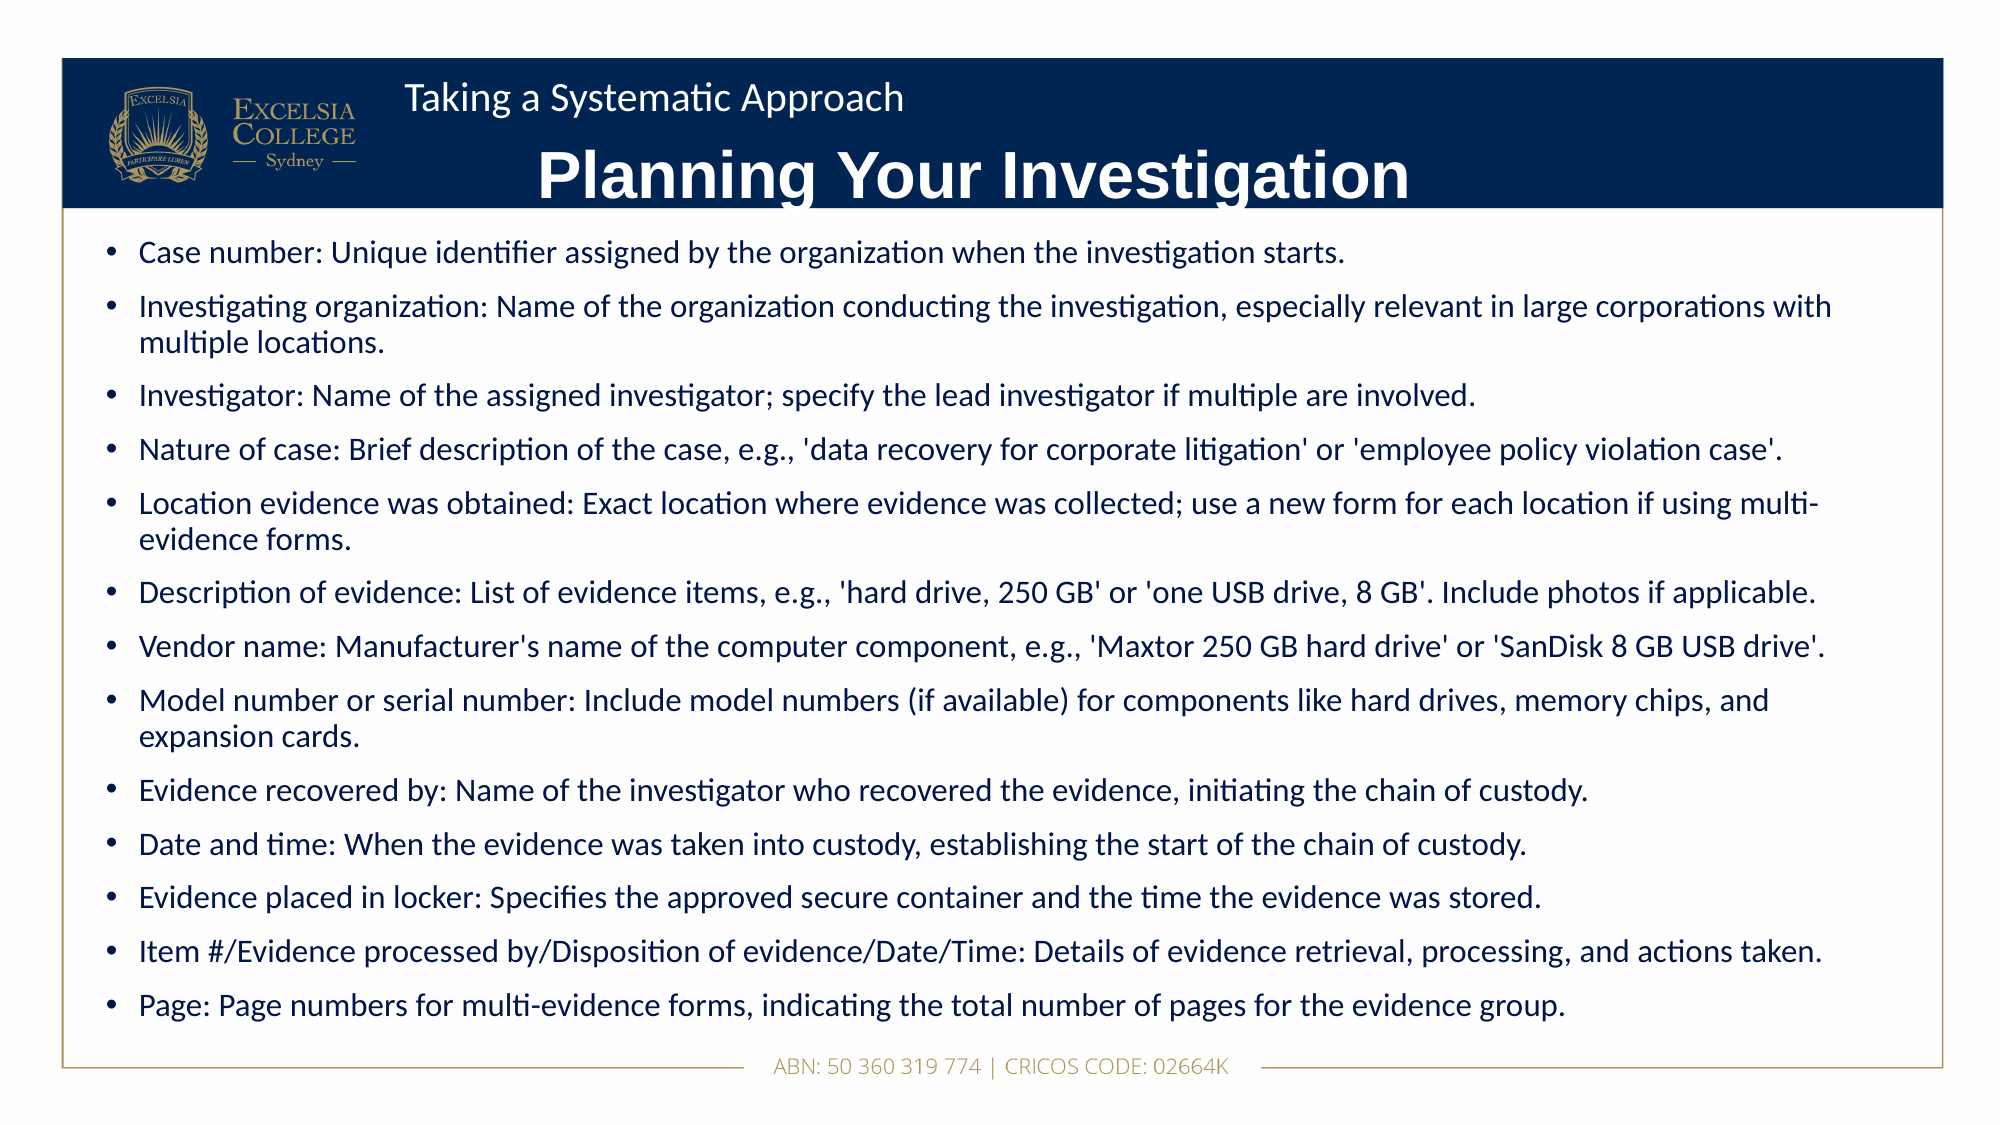

# Taking a Systematic Approach
Planning Your Investigation
Case number: Unique identifier assigned by the organization when the investigation starts.
Investigating organization: Name of the organization conducting the investigation, especially relevant in large corporations with multiple locations.
Investigator: Name of the assigned investigator; specify the lead investigator if multiple are involved.
Nature of case: Brief description of the case, e.g., 'data recovery for corporate litigation' or 'employee policy violation case'.
Location evidence was obtained: Exact location where evidence was collected; use a new form for each location if using multi-evidence forms.
Description of evidence: List of evidence items, e.g., 'hard drive, 250 GB' or 'one USB drive, 8 GB'. Include photos if applicable.
Vendor name: Manufacturer's name of the computer component, e.g., 'Maxtor 250 GB hard drive' or 'SanDisk 8 GB USB drive'.
Model number or serial number: Include model numbers (if available) for components like hard drives, memory chips, and expansion cards.
Evidence recovered by: Name of the investigator who recovered the evidence, initiating the chain of custody.
Date and time: When the evidence was taken into custody, establishing the start of the chain of custody.
Evidence placed in locker: Specifies the approved secure container and the time the evidence was stored.
Item #/Evidence processed by/Disposition of evidence/Date/Time: Details of evidence retrieval, processing, and actions taken.
Page: Page numbers for multi-evidence forms, indicating the total number of pages for the evidence group.